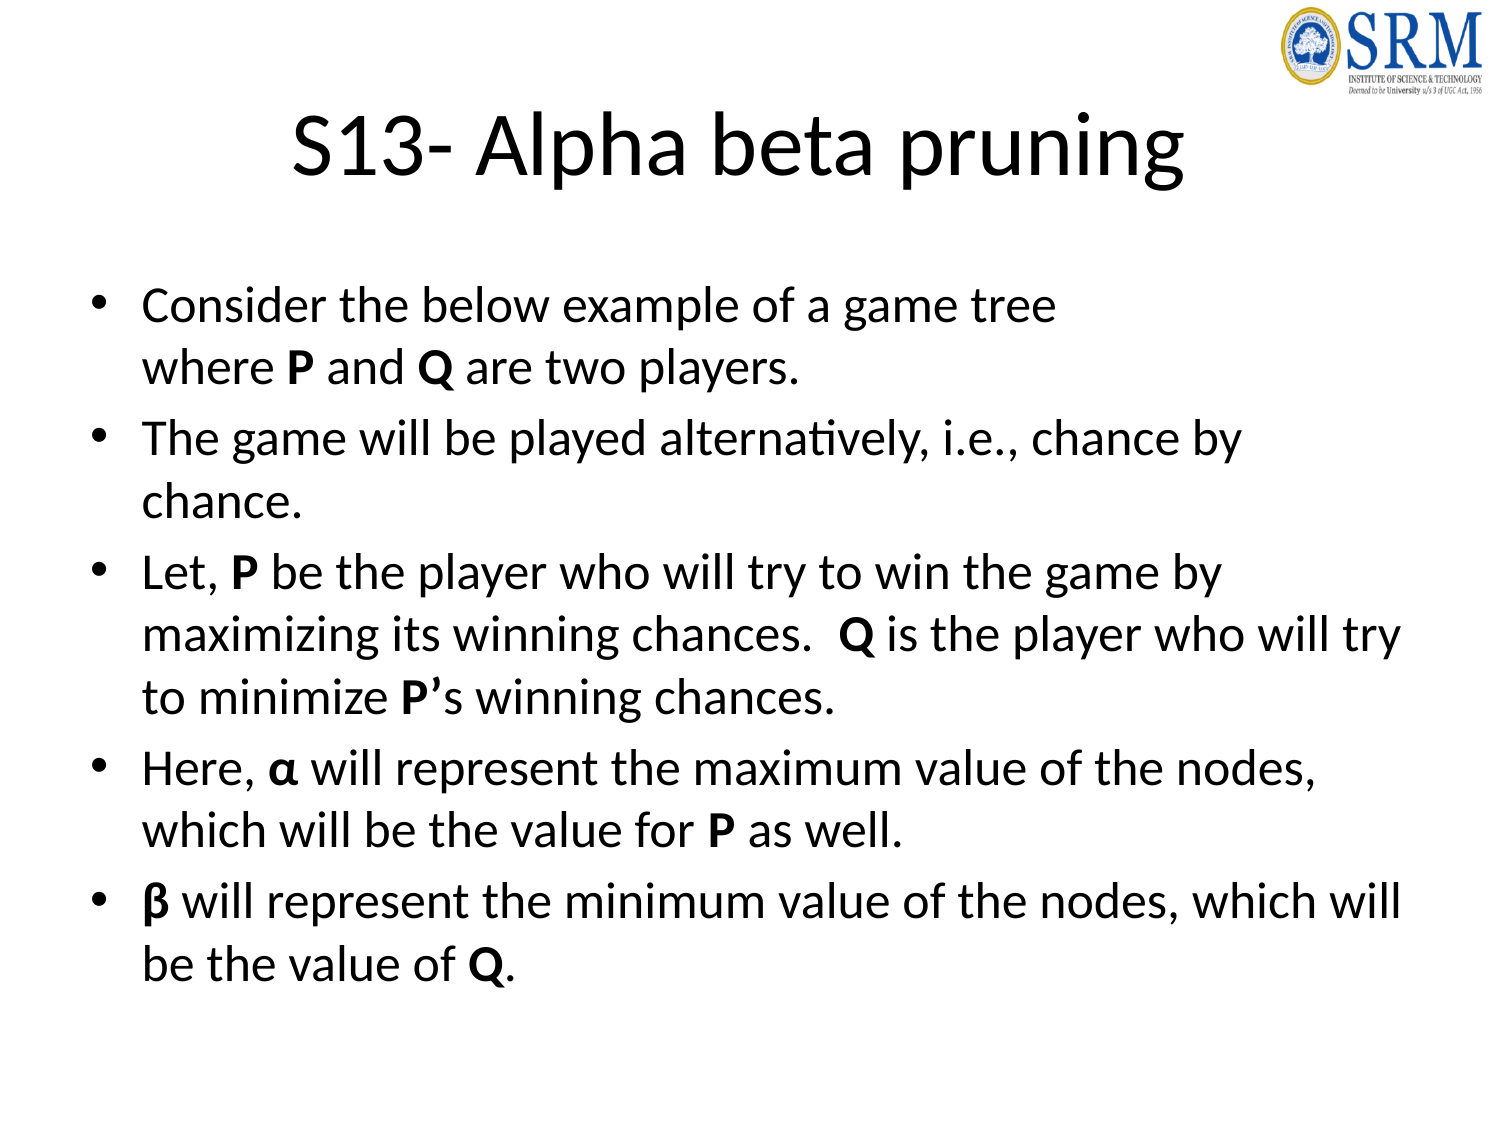

# S13- Alpha beta pruning
Consider the below example of a game tree where P and Q are two players.
The game will be played alternatively, i.e., chance by chance.
Let, P be the player who will try to win the game by maximizing its winning chances.  Q is the player who will try to minimize P’s winning chances.
Here, α will represent the maximum value of the nodes, which will be the value for P as well.
β will represent the minimum value of the nodes, which will be the value of Q.